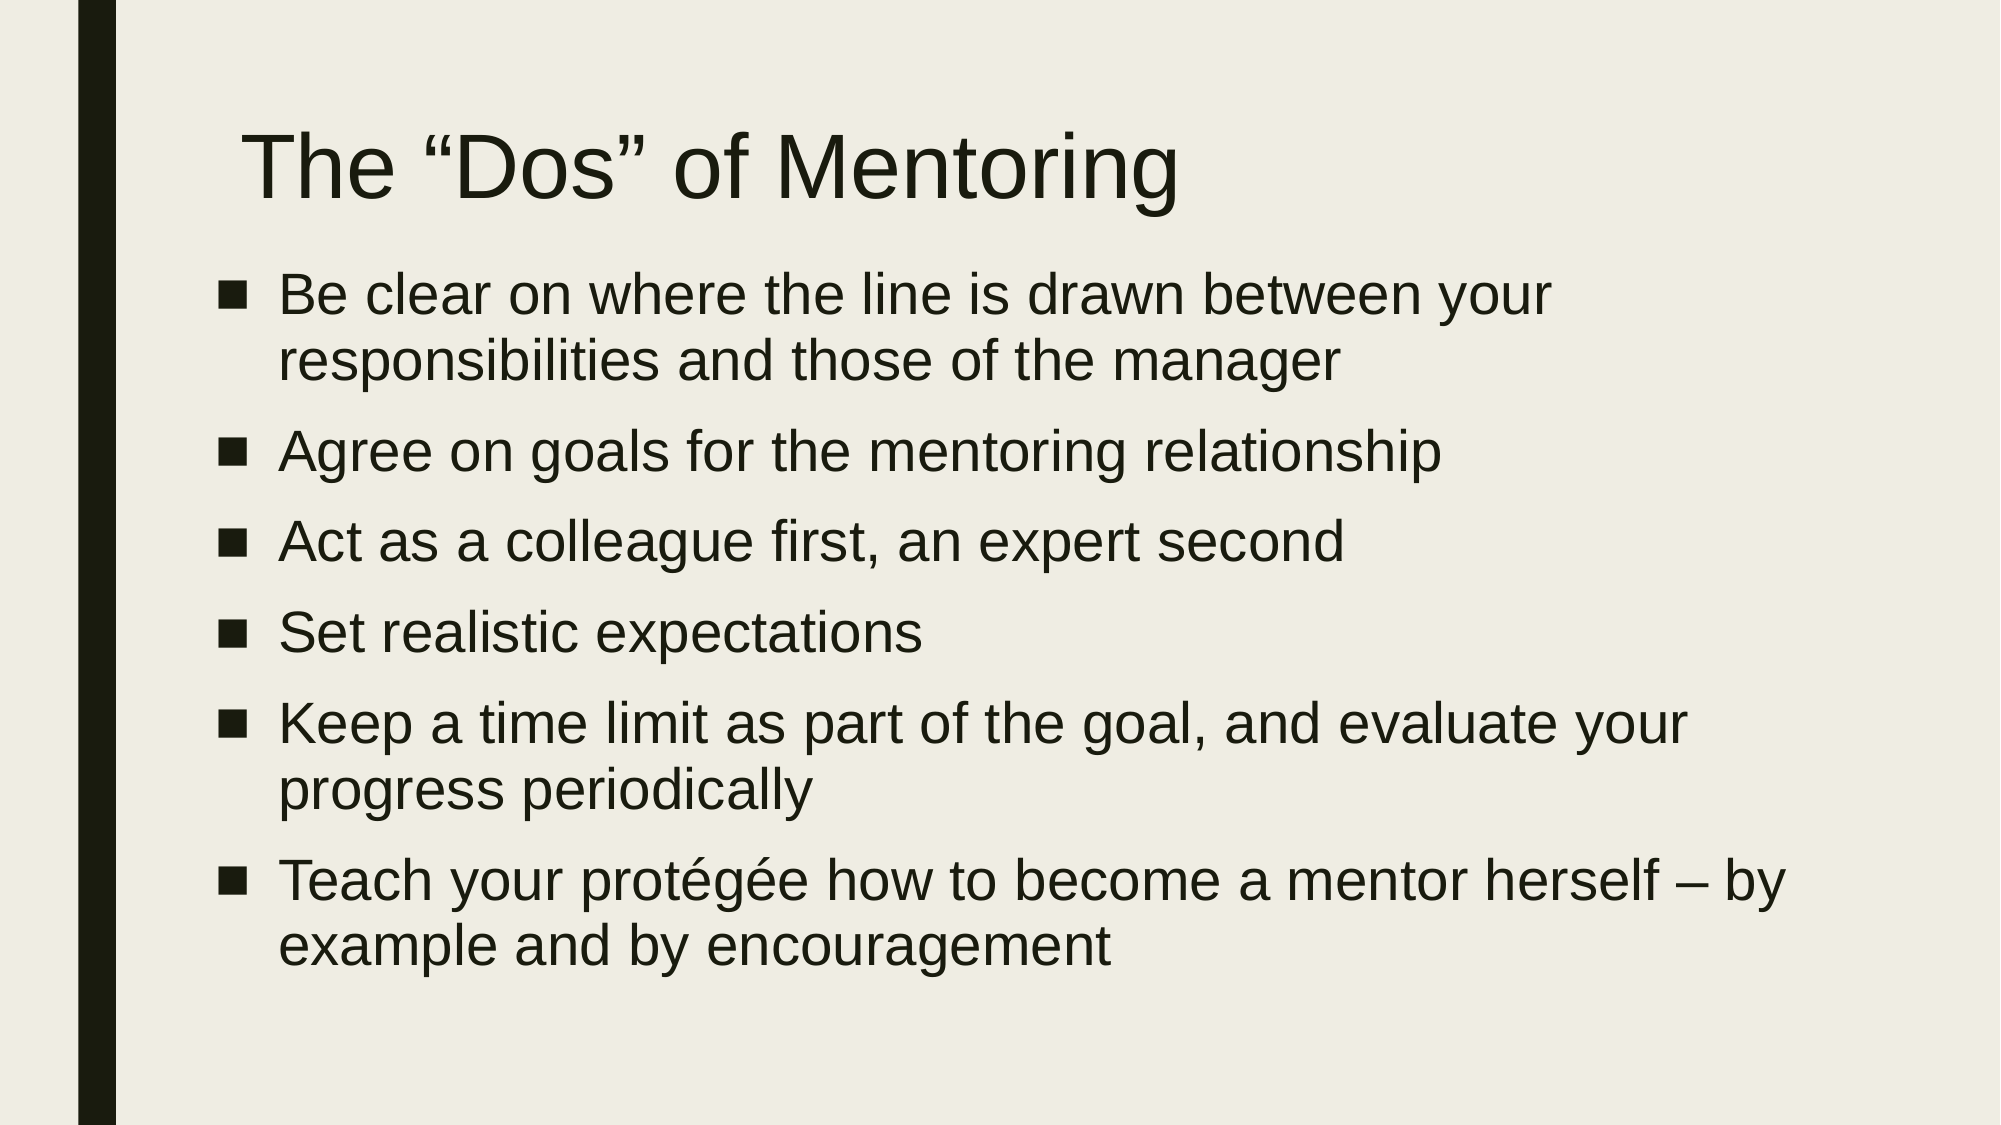

# The “Dos” of Mentoring
Be clear on where the line is drawn between your responsibilities and those of the manager
Agree on goals for the mentoring relationship
Act as a colleague first, an expert second
Set realistic expectations
Keep a time limit as part of the goal, and evaluate your progress periodically
Teach your protégée how to become a mentor herself – by example and by encouragement